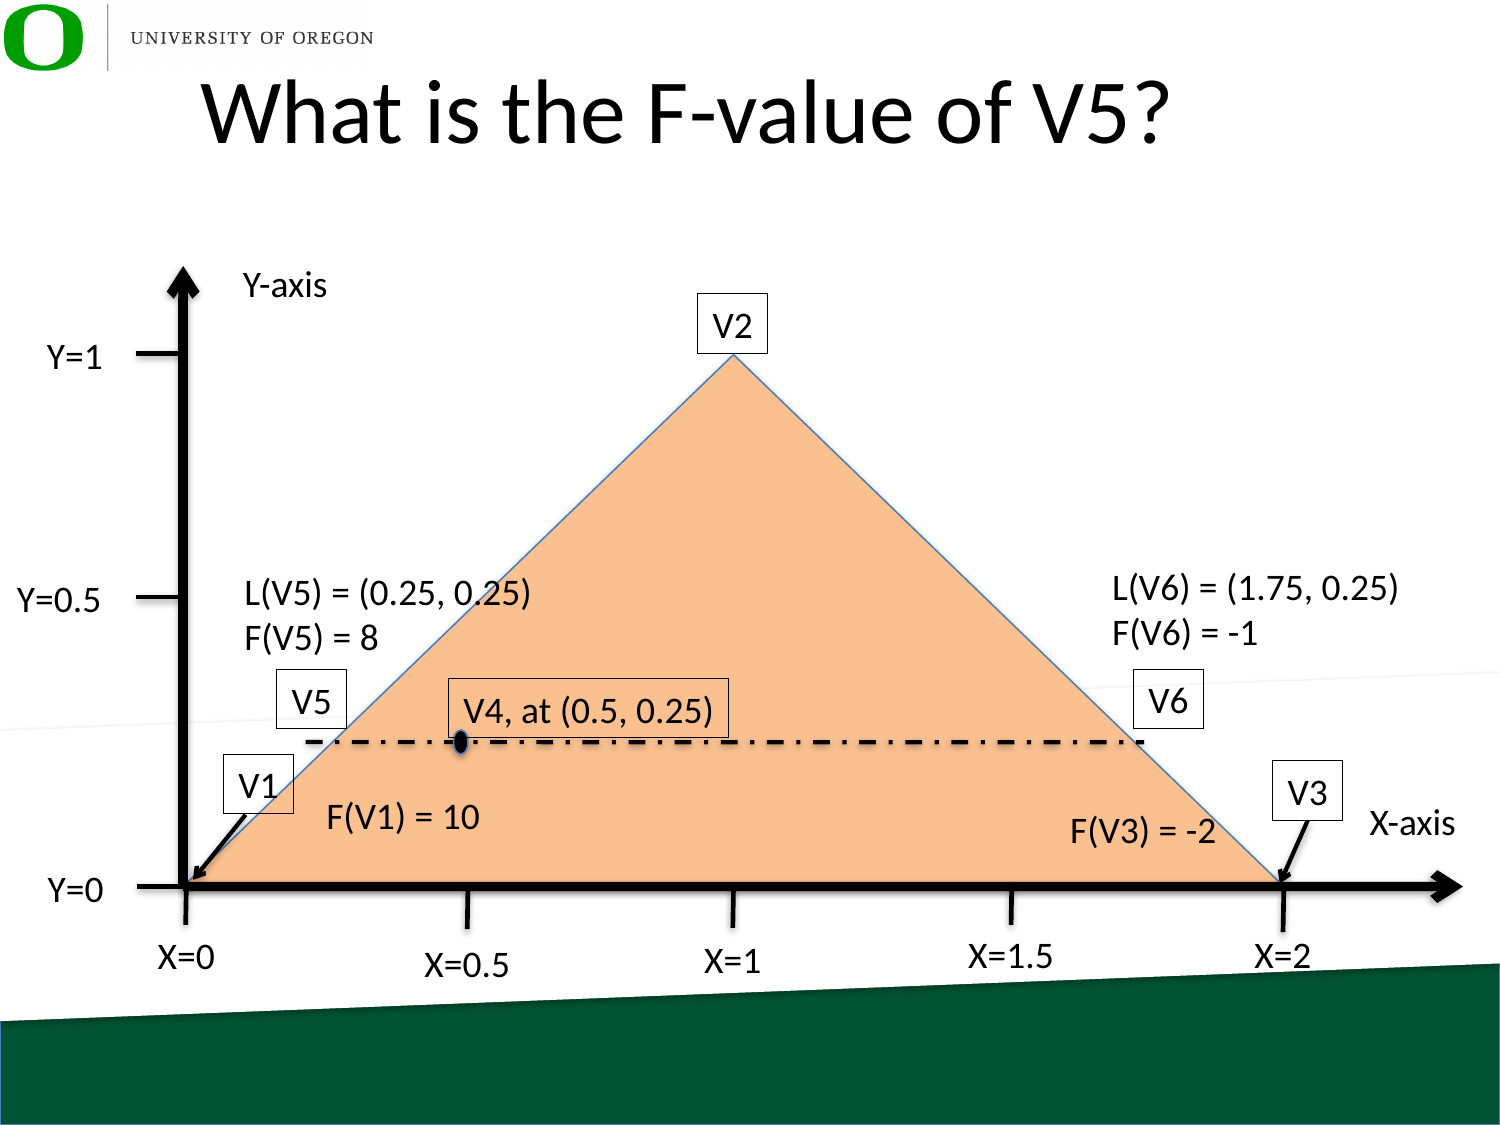

# What is the F-value of V5?
Y-axis
V2
Y=1

L(V6) = (1.75, 0.25)
F(V6) = -1
L(V5) = (0.25, 0.25)
F(V5) = 8
Y=0.5
V6
V5
V4, at (0.5, 0.25)

V1
V3
F(V1) = 10
X-axis
F(V3) = -2
Y=0
X=1.5
X=2
X=0
X=1
X=0.5